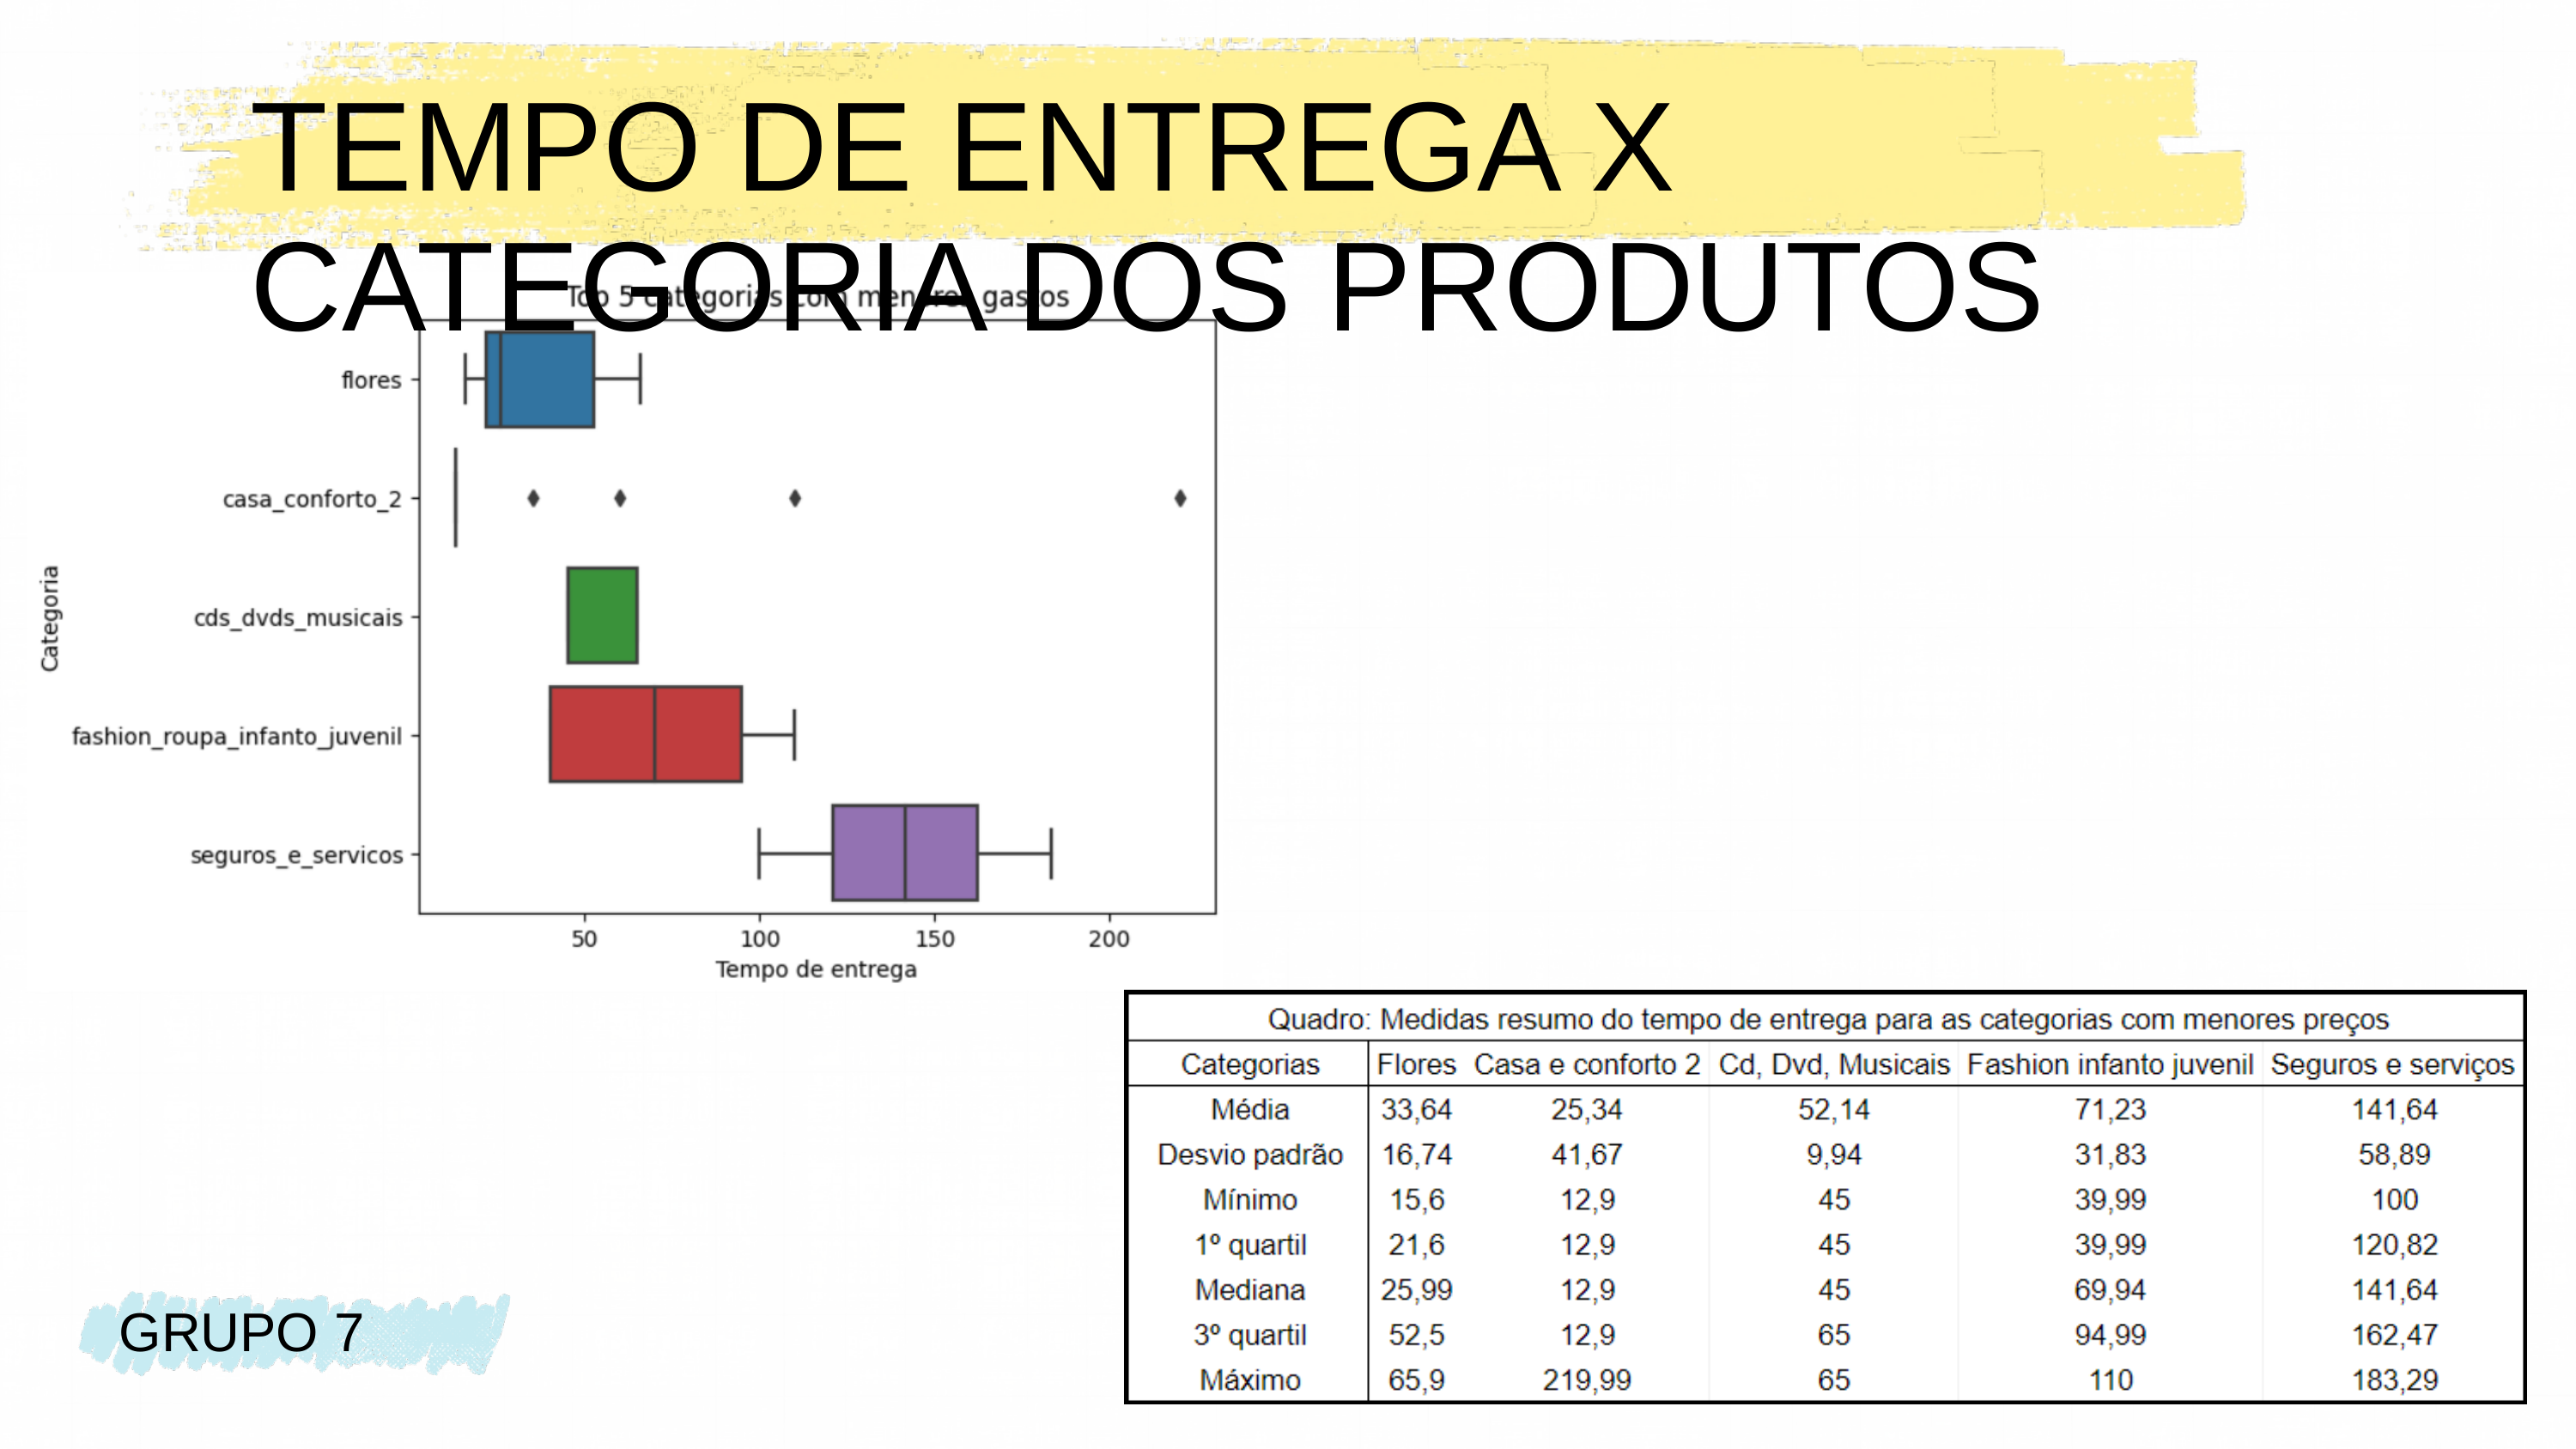

TEMPO DE ENTREGA X CATEGORIA DOS PRODUTOS

GRUPO 7